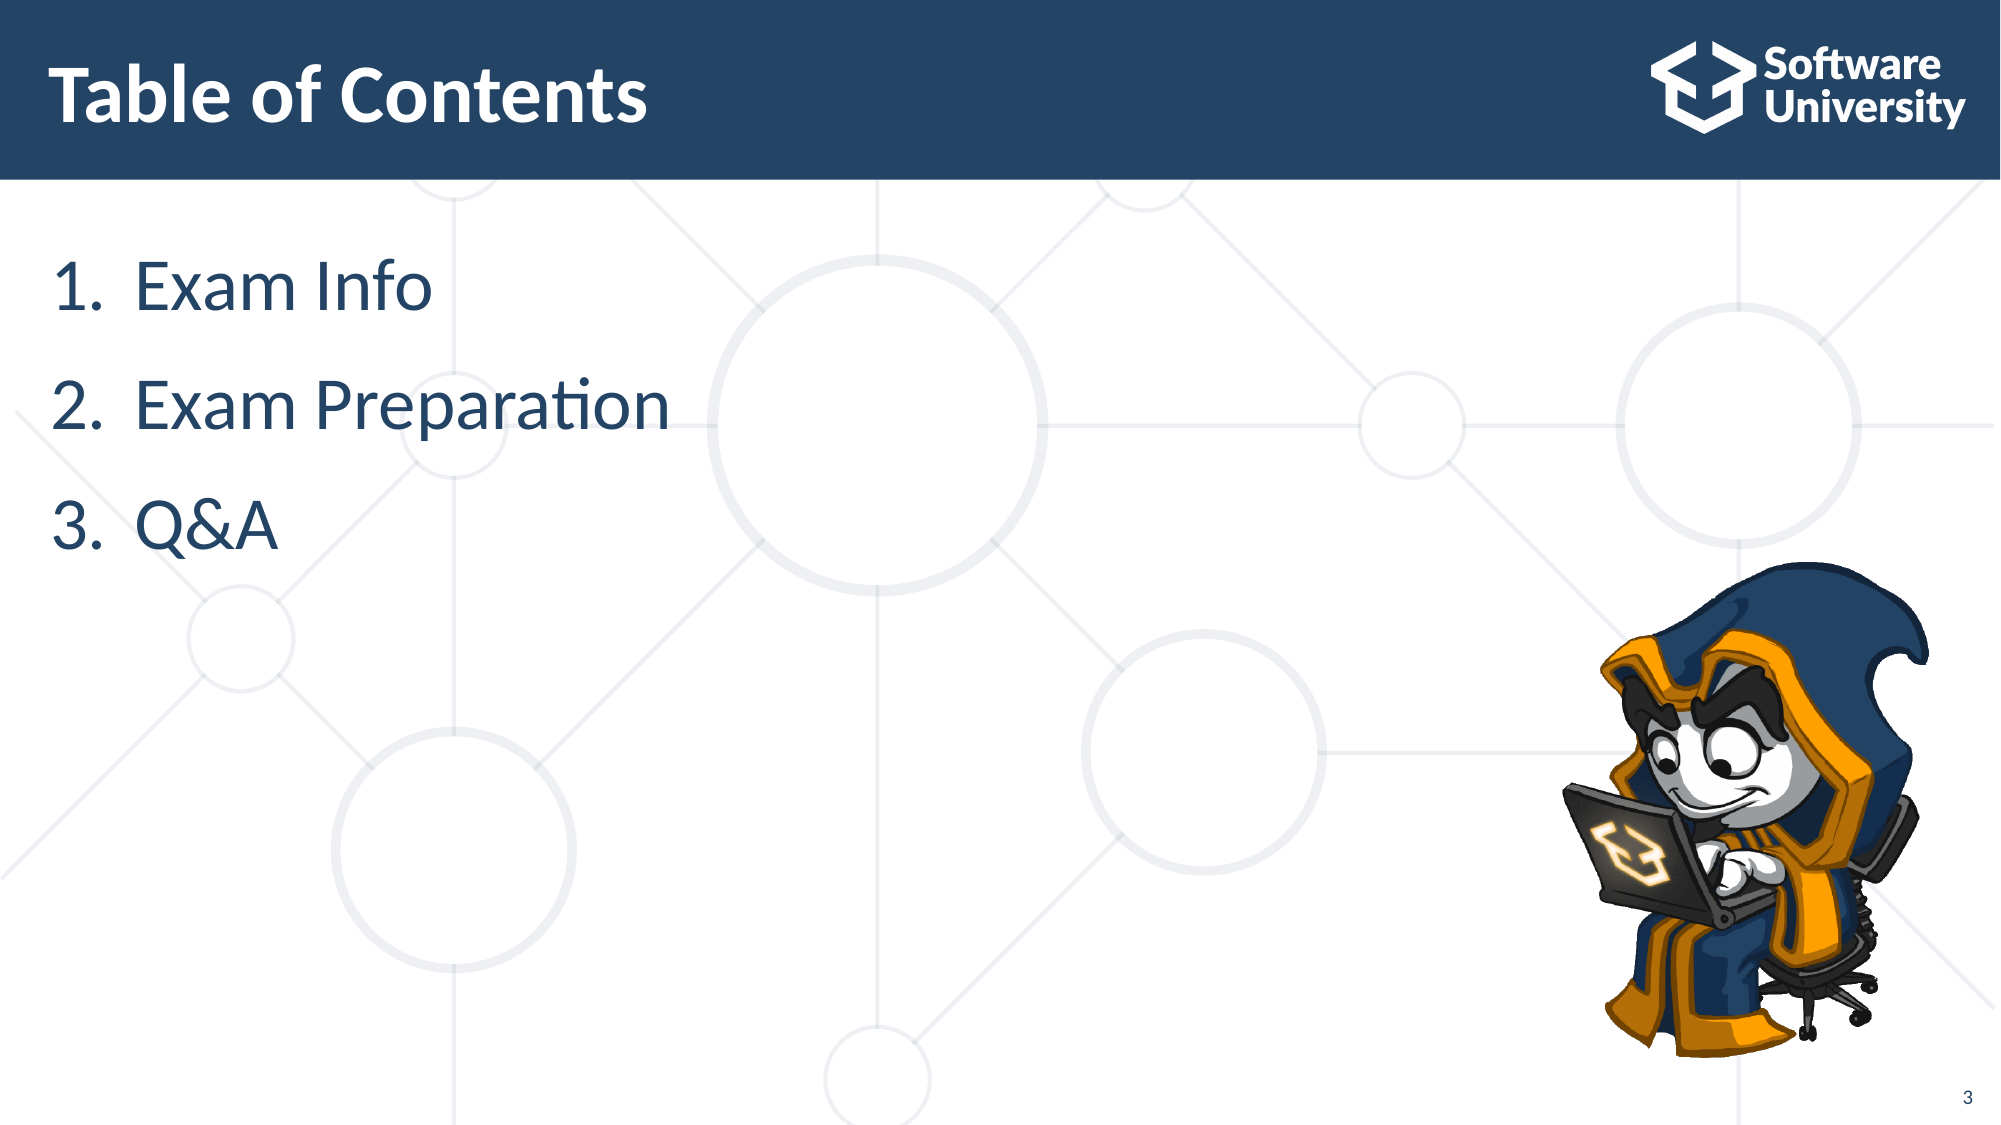

# Table of Contents
Exam Info
Exam Preparation
Q&A
3